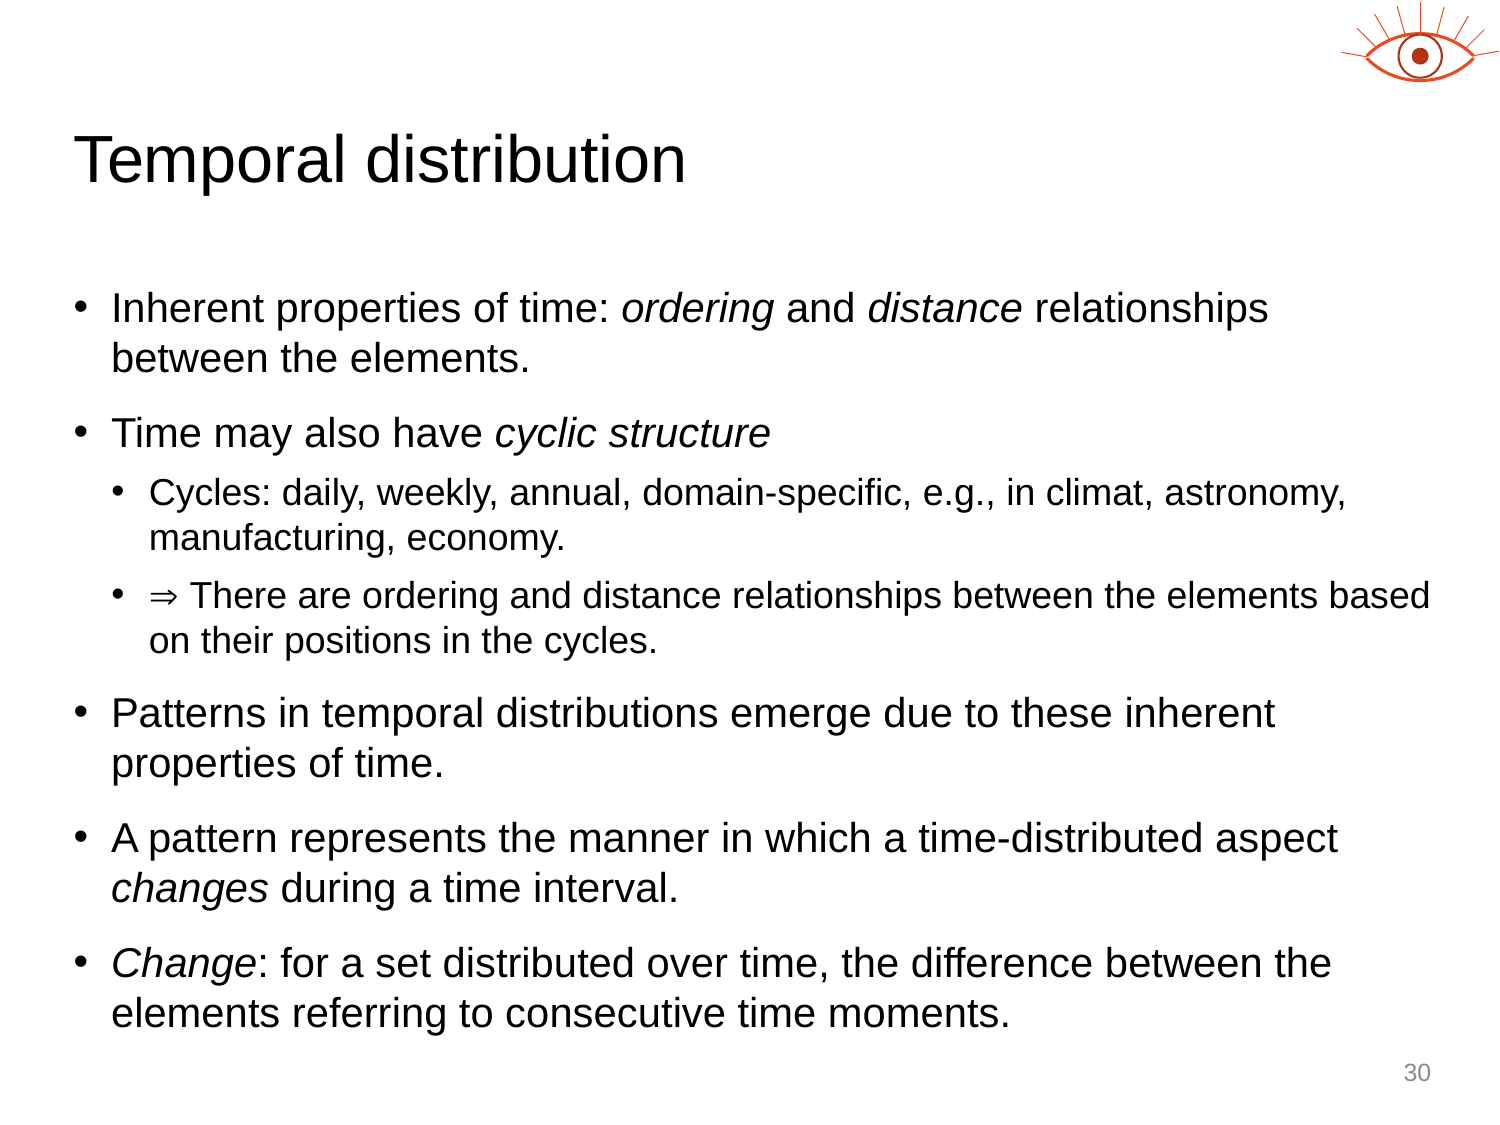

# Temporal distribution
Inherent properties of time: ordering and distance relationships between the elements.
Time may also have cyclic structure
Cycles: daily, weekly, annual, domain-specific, e.g., in climat, astronomy, manufacturing, economy.
⇒ There are ordering and distance relationships between the elements based on their positions in the cycles.
Patterns in temporal distributions emerge due to these inherent properties of time.
A pattern represents the manner in which a time-distributed aspect changes during a time interval.
Change: for a set distributed over time, the difference between the elements referring to consecutive time moments.
30